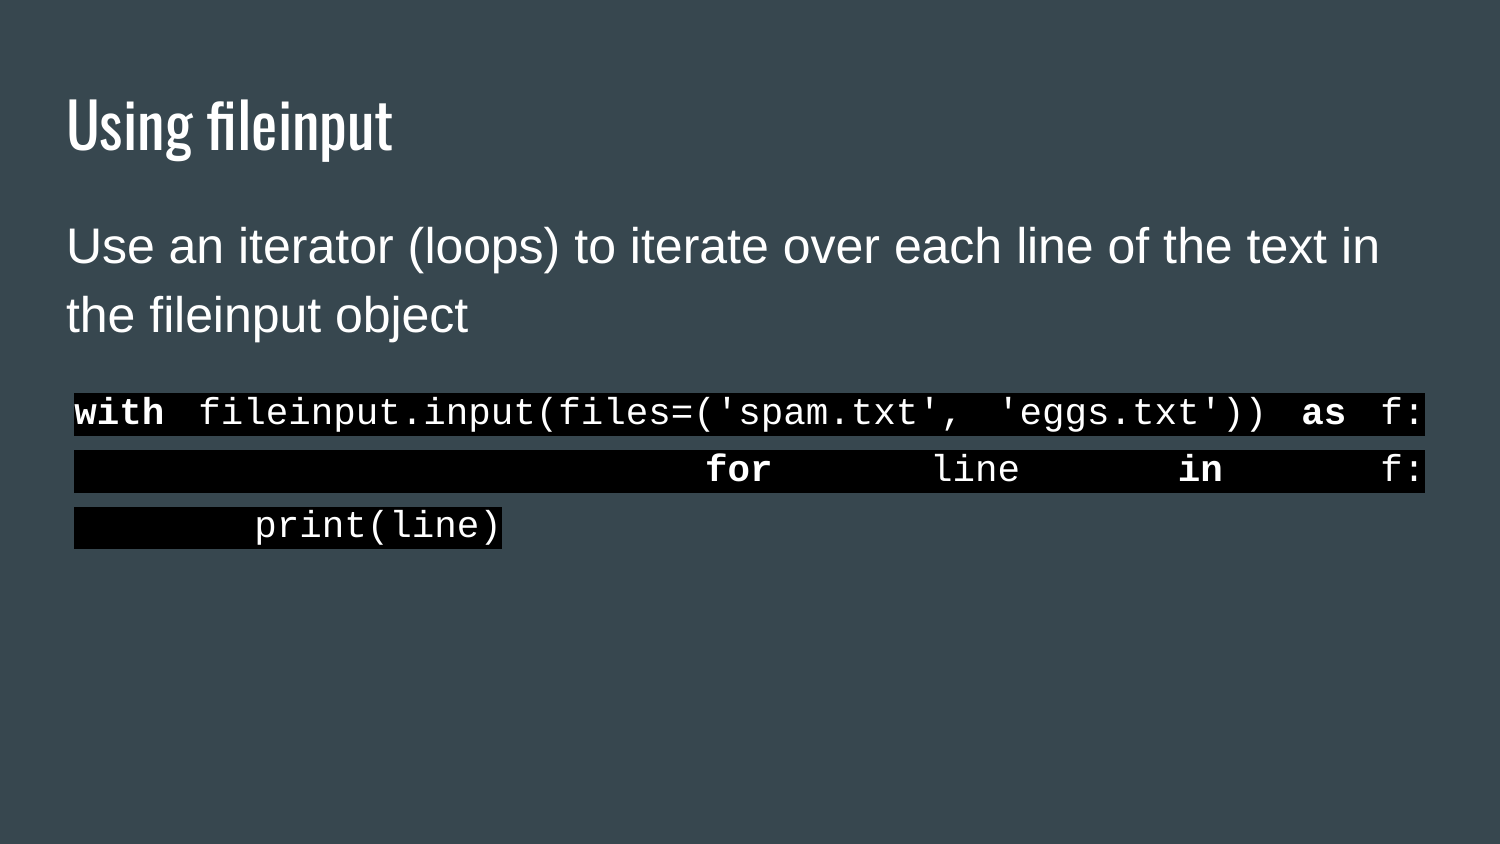

# Using fileinput
Use an iterator (loops) to iterate over each line of the text in the fileinput object
with fileinput.input(files=('spam.txt', 'eggs.txt')) as f:
    for line in f:
        print(line)